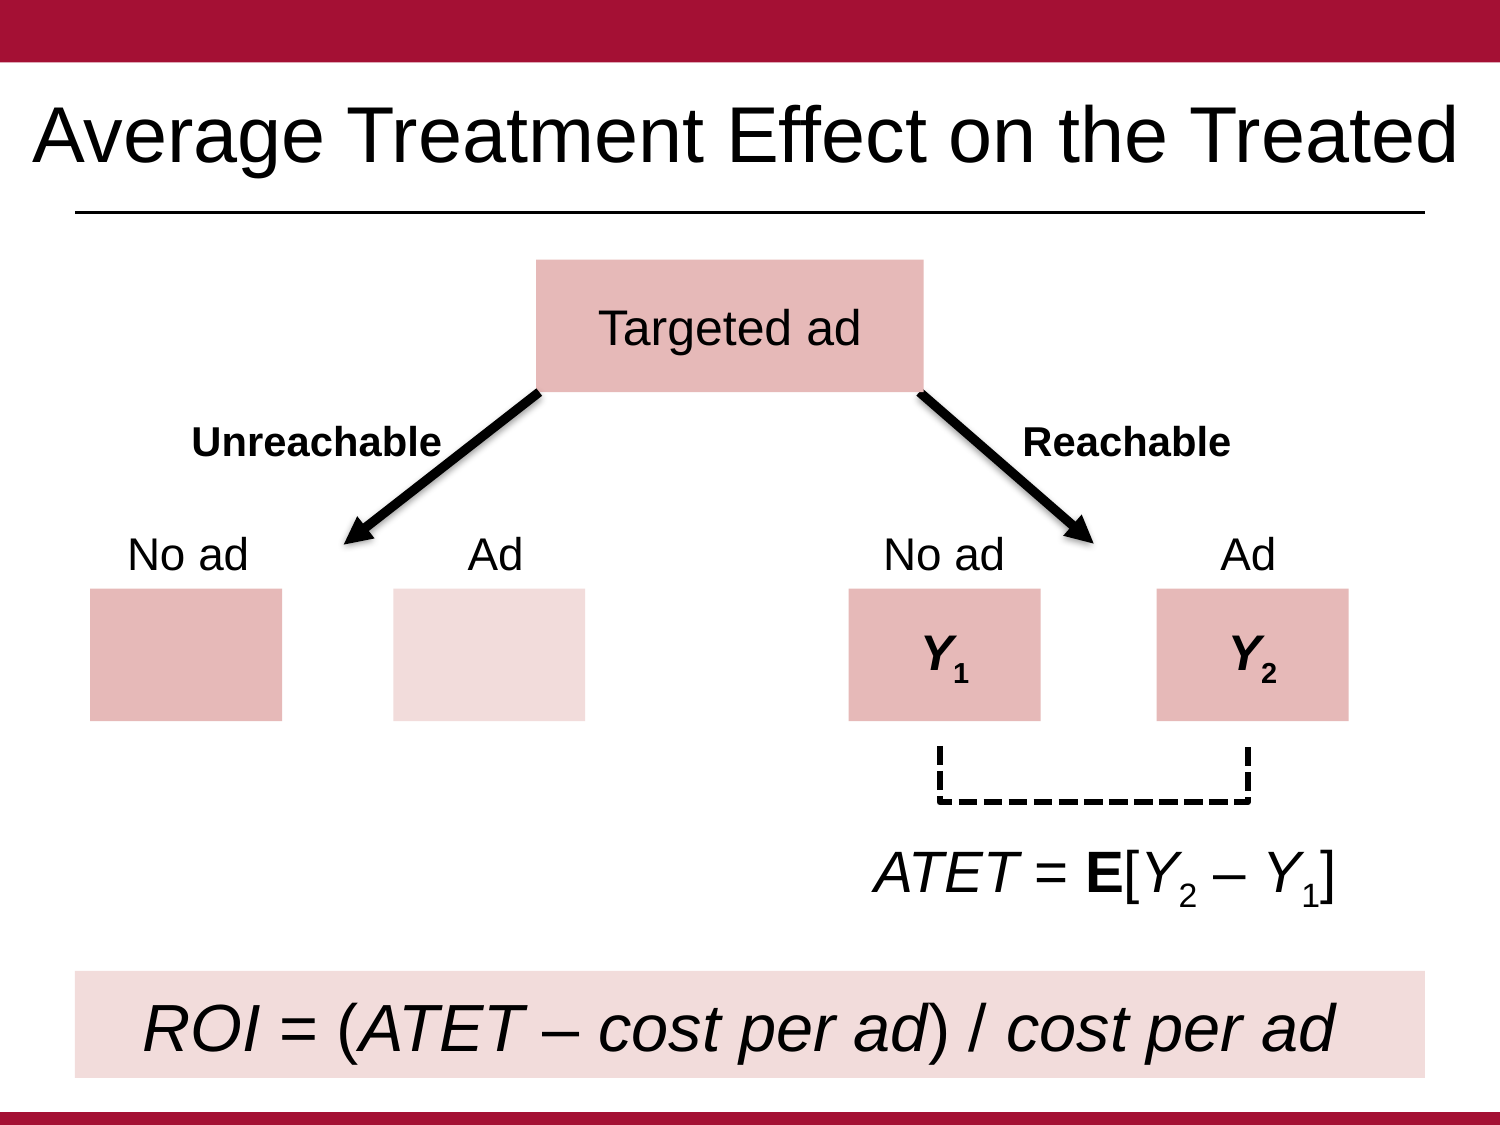

# Average Treatment Effect on the Treated
Targeted ad
Unreachable
Reachable
No ad
Ad
No ad
Ad

Y1
Y2

ATET = E[Y2 – Y1]

ROI = (ATET – cost per ad) / cost per ad